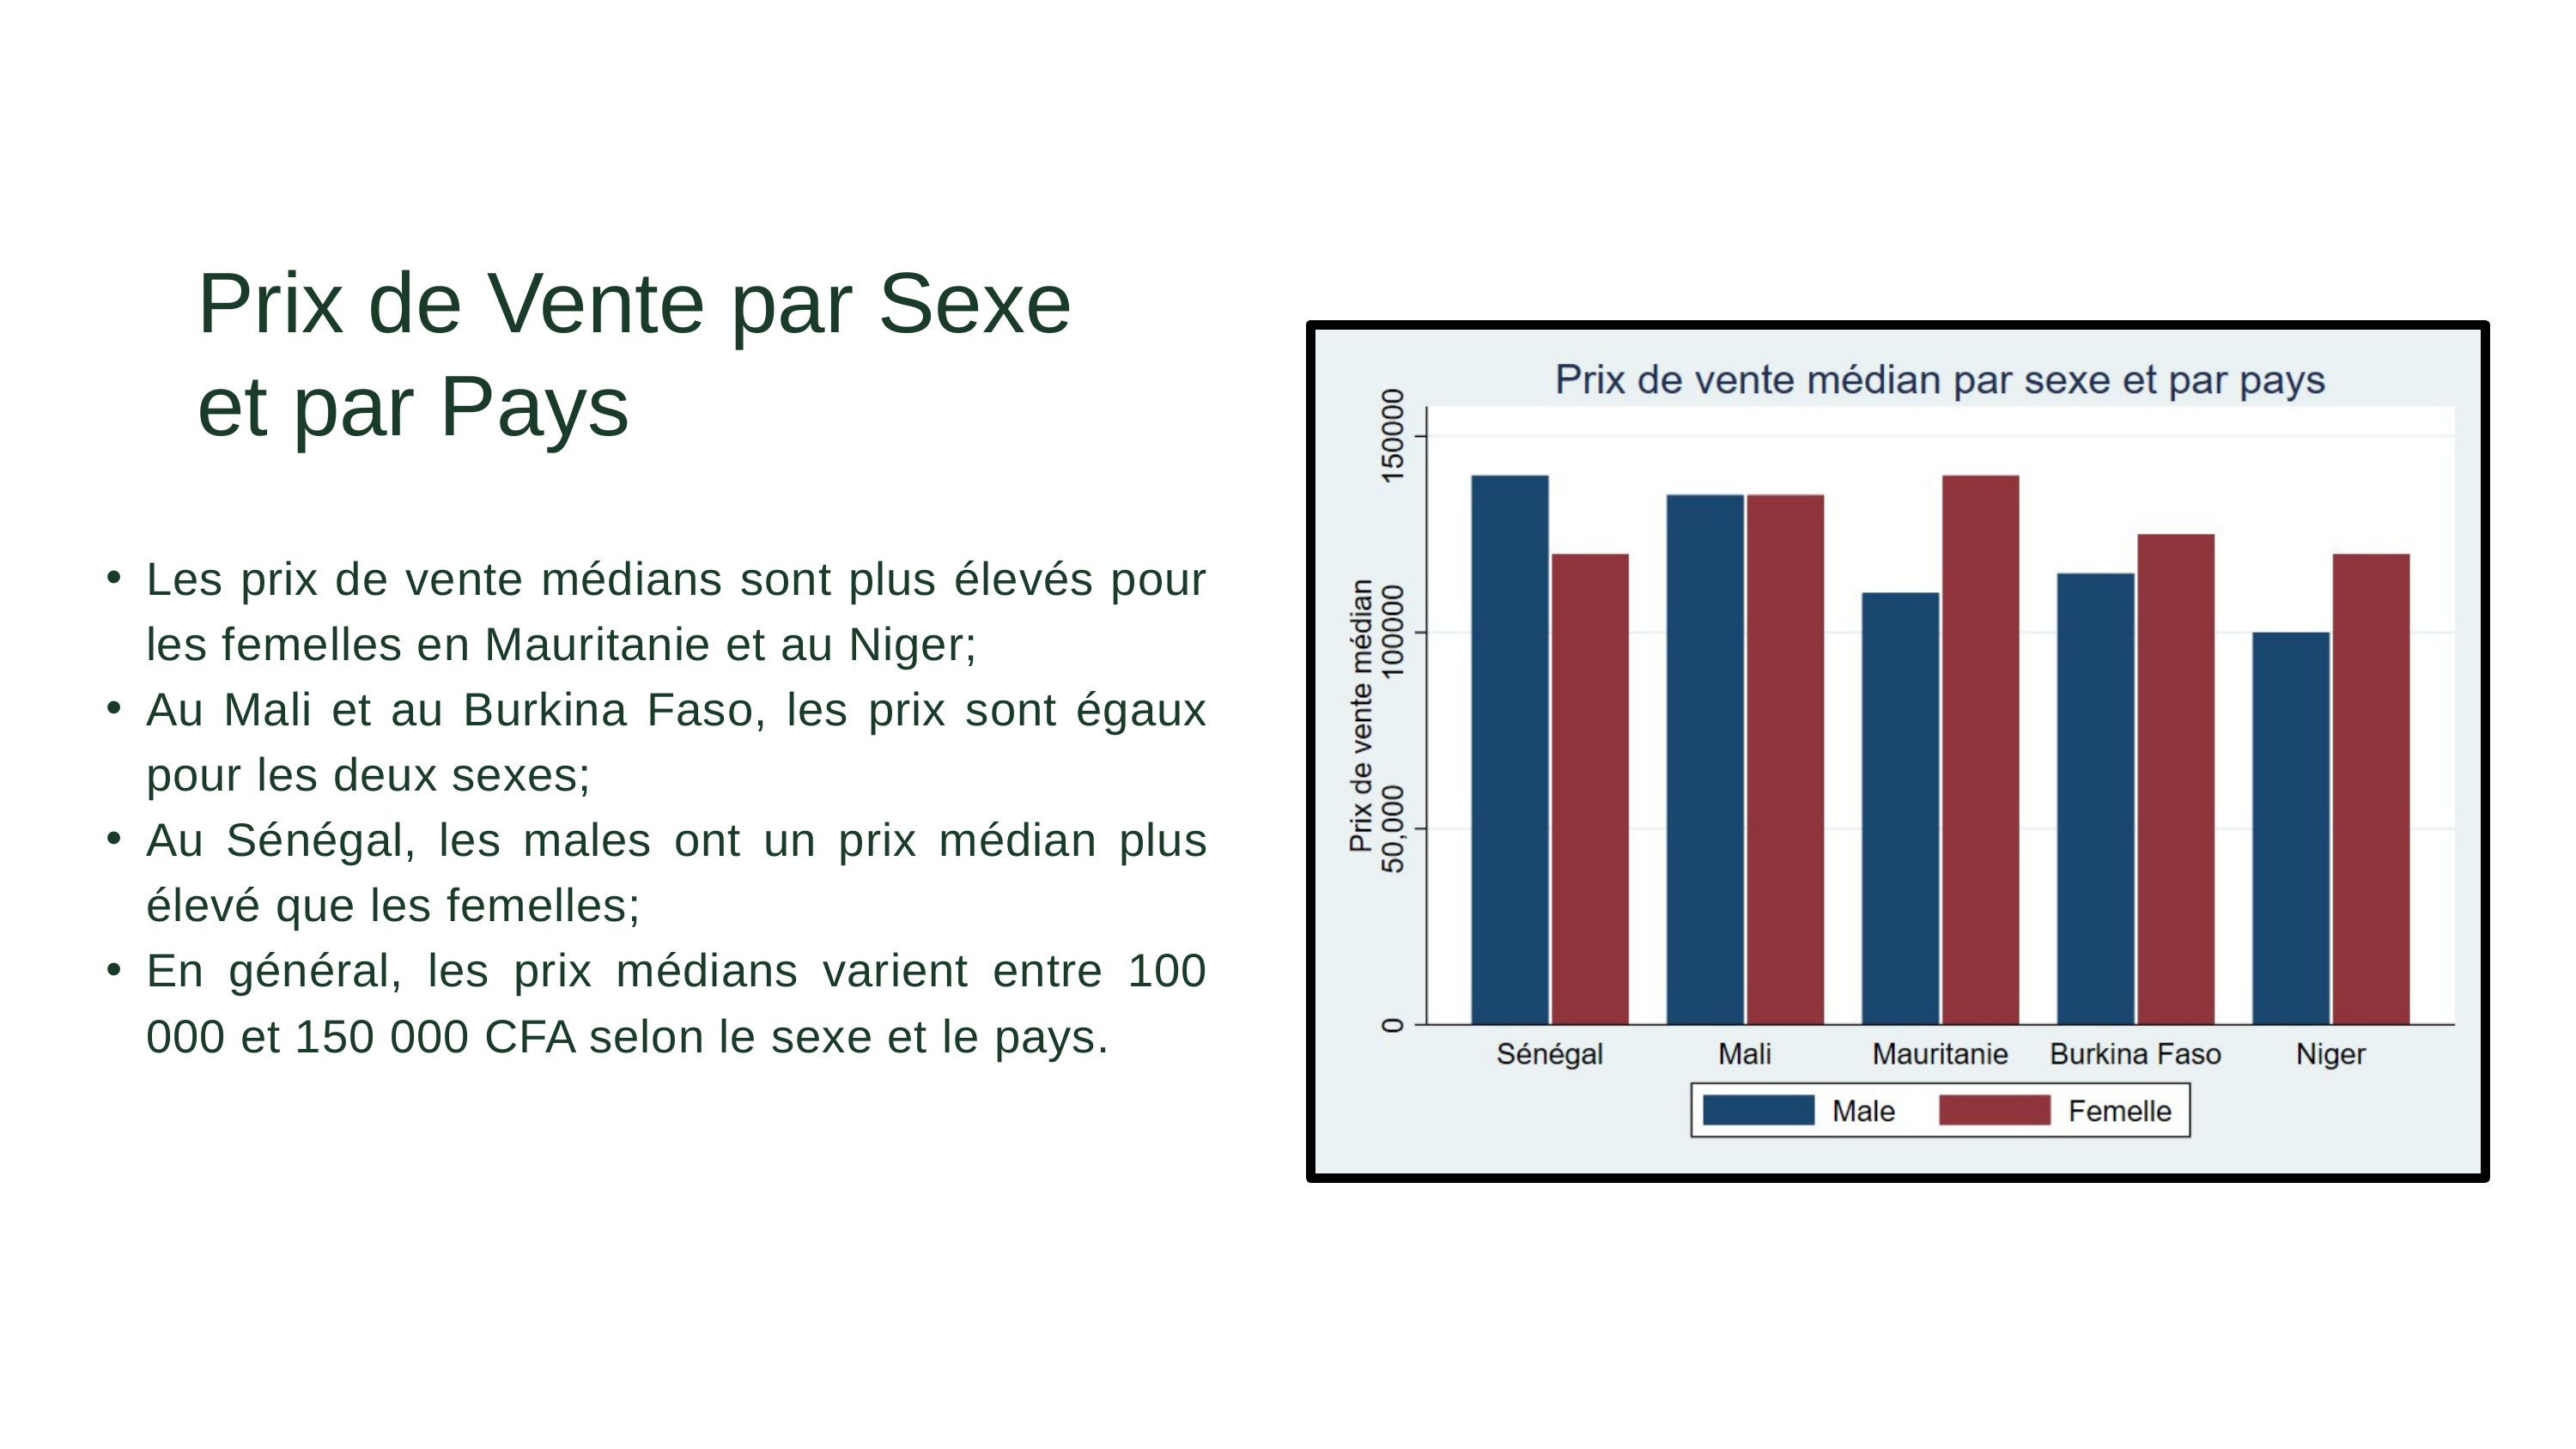

Prix de Vente par Sexe et par Pays

Les prix de vente médians sont plus élevés pour les femelles en Mauritanie et au Niger;
Au Mali et au Burkina Faso, les prix sont égaux pour les deux sexes;
Au Sénégal, les males ont un prix médian plus élevé que les femelles;
En général, les prix médians varient entre 100 000 et 150 000 CFA selon le sexe et le pays.